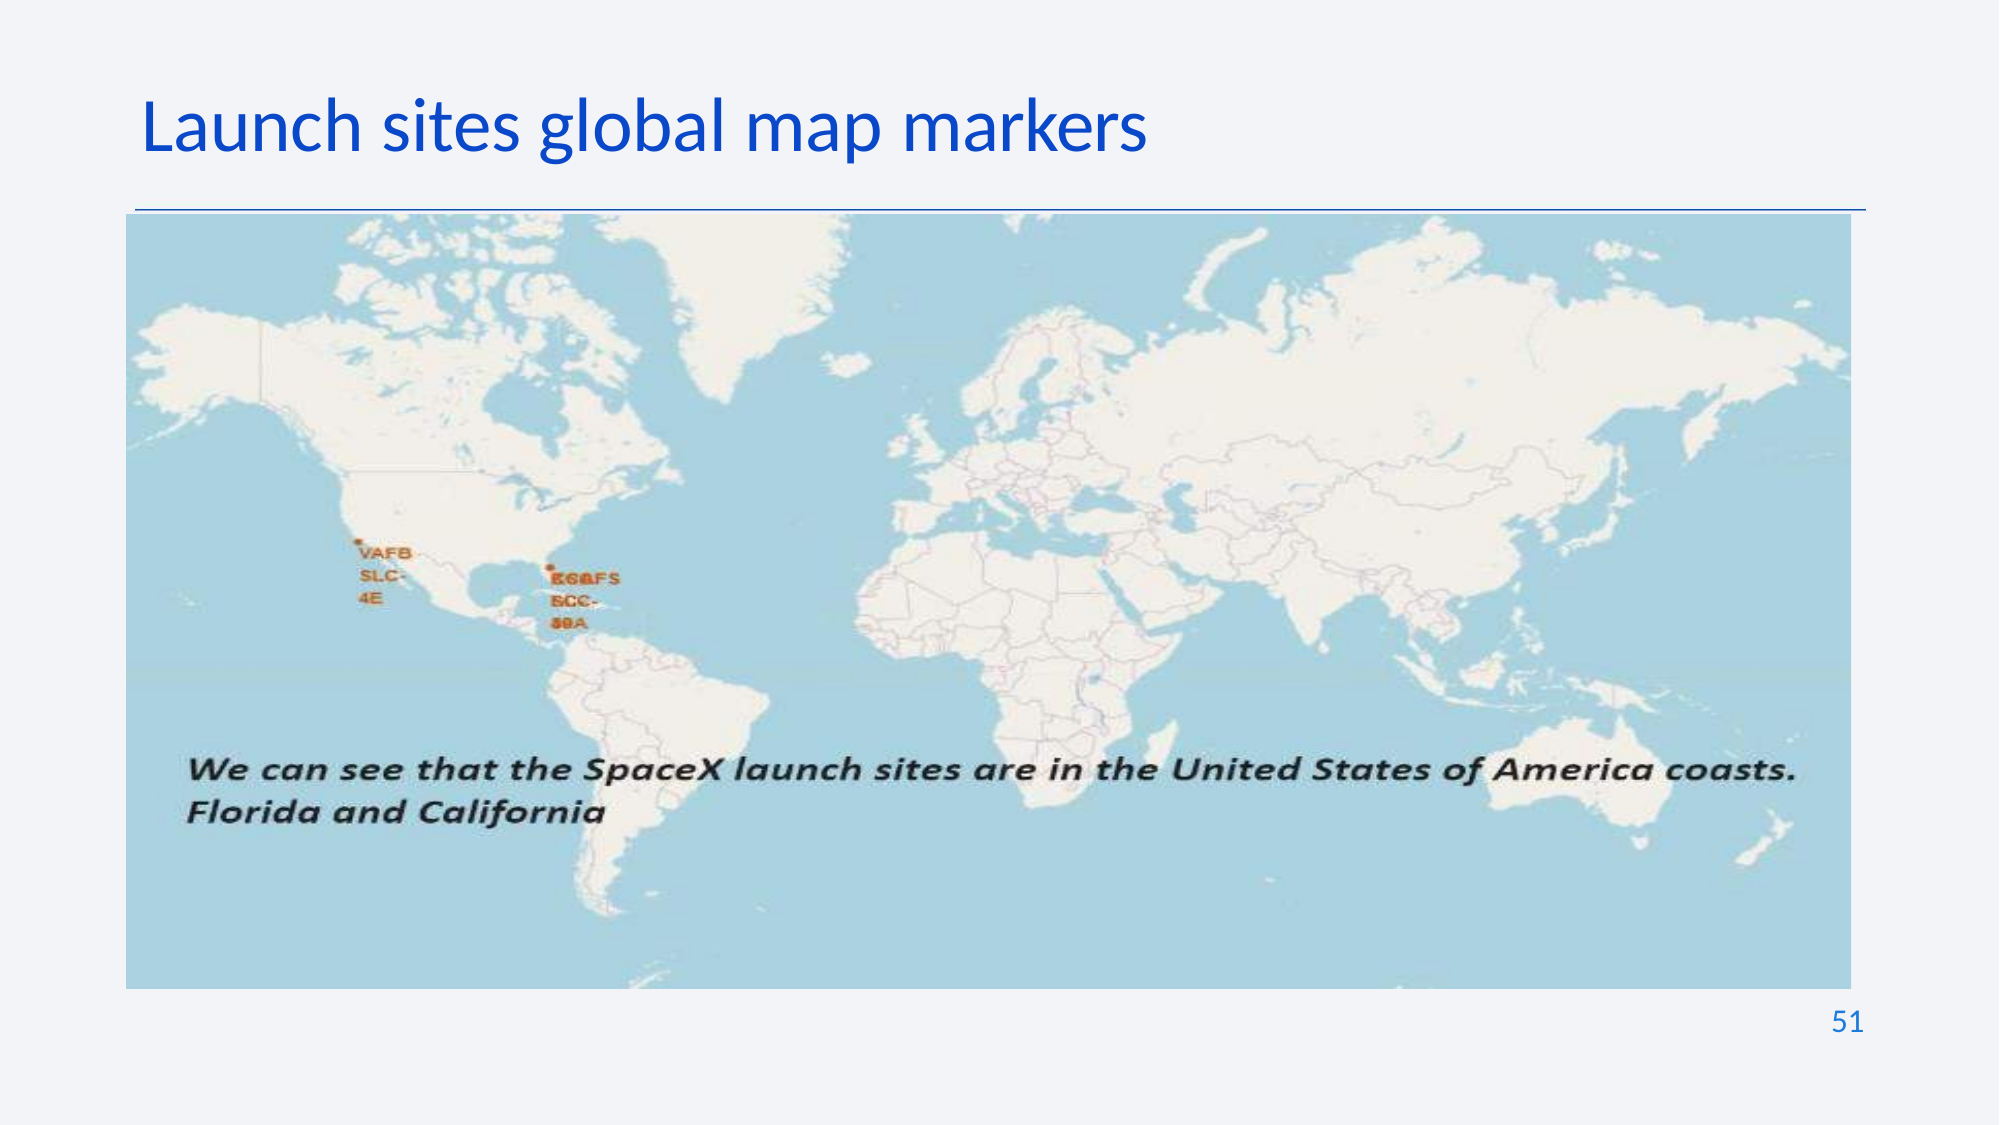

# Launch sites global map markers

51